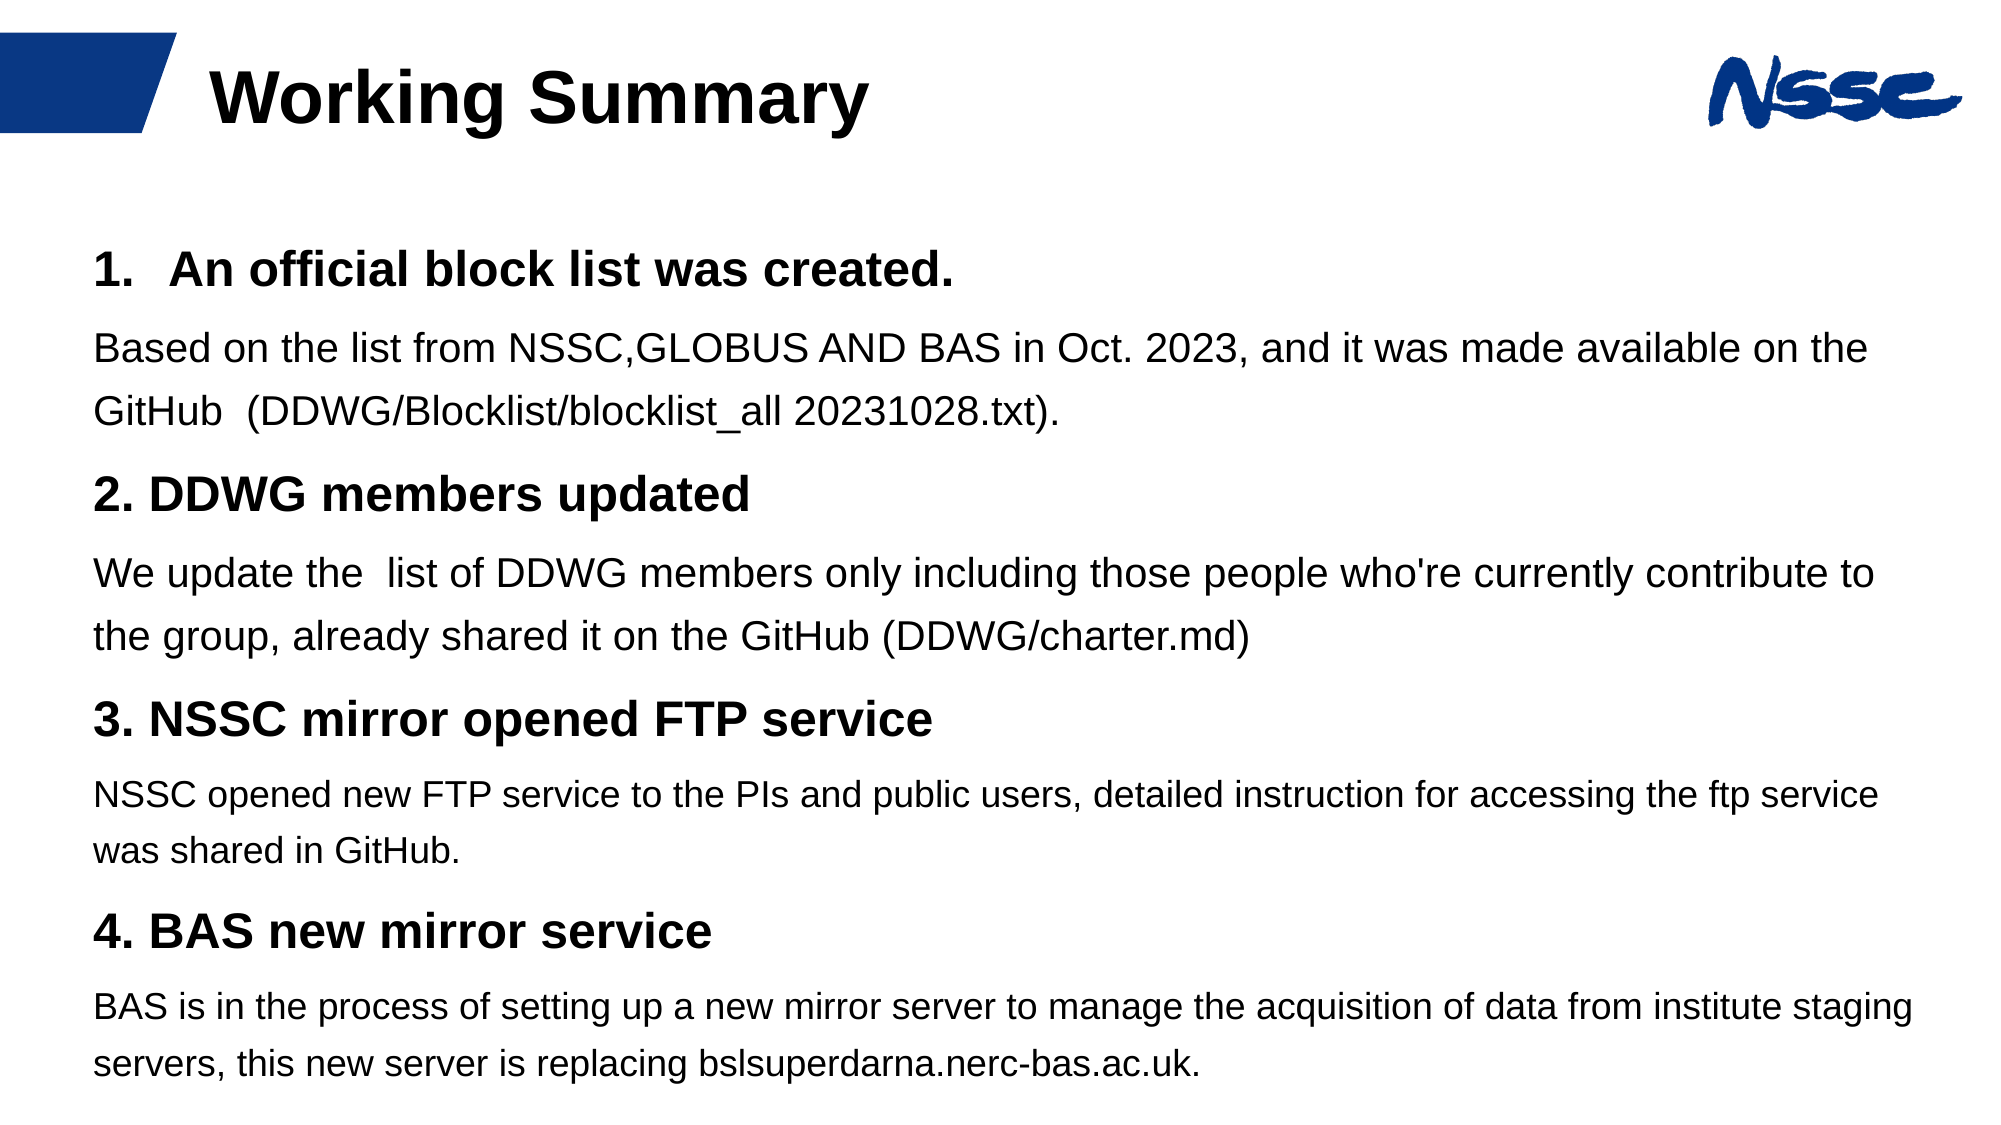

Working Summary
An official block list was created.
Based on the list from NSSC,GLOBUS AND BAS in Oct. 2023, and it was made available on the GitHub  (DDWG/Blocklist/blocklist_all 20231028.txt).
2. DDWG members updated
We update the  list of DDWG members only including those people who're currently contribute to the group, already shared it on the GitHub (DDWG/charter.md)
3. NSSC mirror opened FTP service
NSSC opened new FTP service to the PIs and public users, detailed instruction for accessing the ftp service was shared in GitHub.
4. BAS new mirror service
BAS is in the process of setting up a new mirror server to manage the acquisition of data from institute staging servers, this new server is replacing bslsuperdarna.nerc-bas.ac.uk.